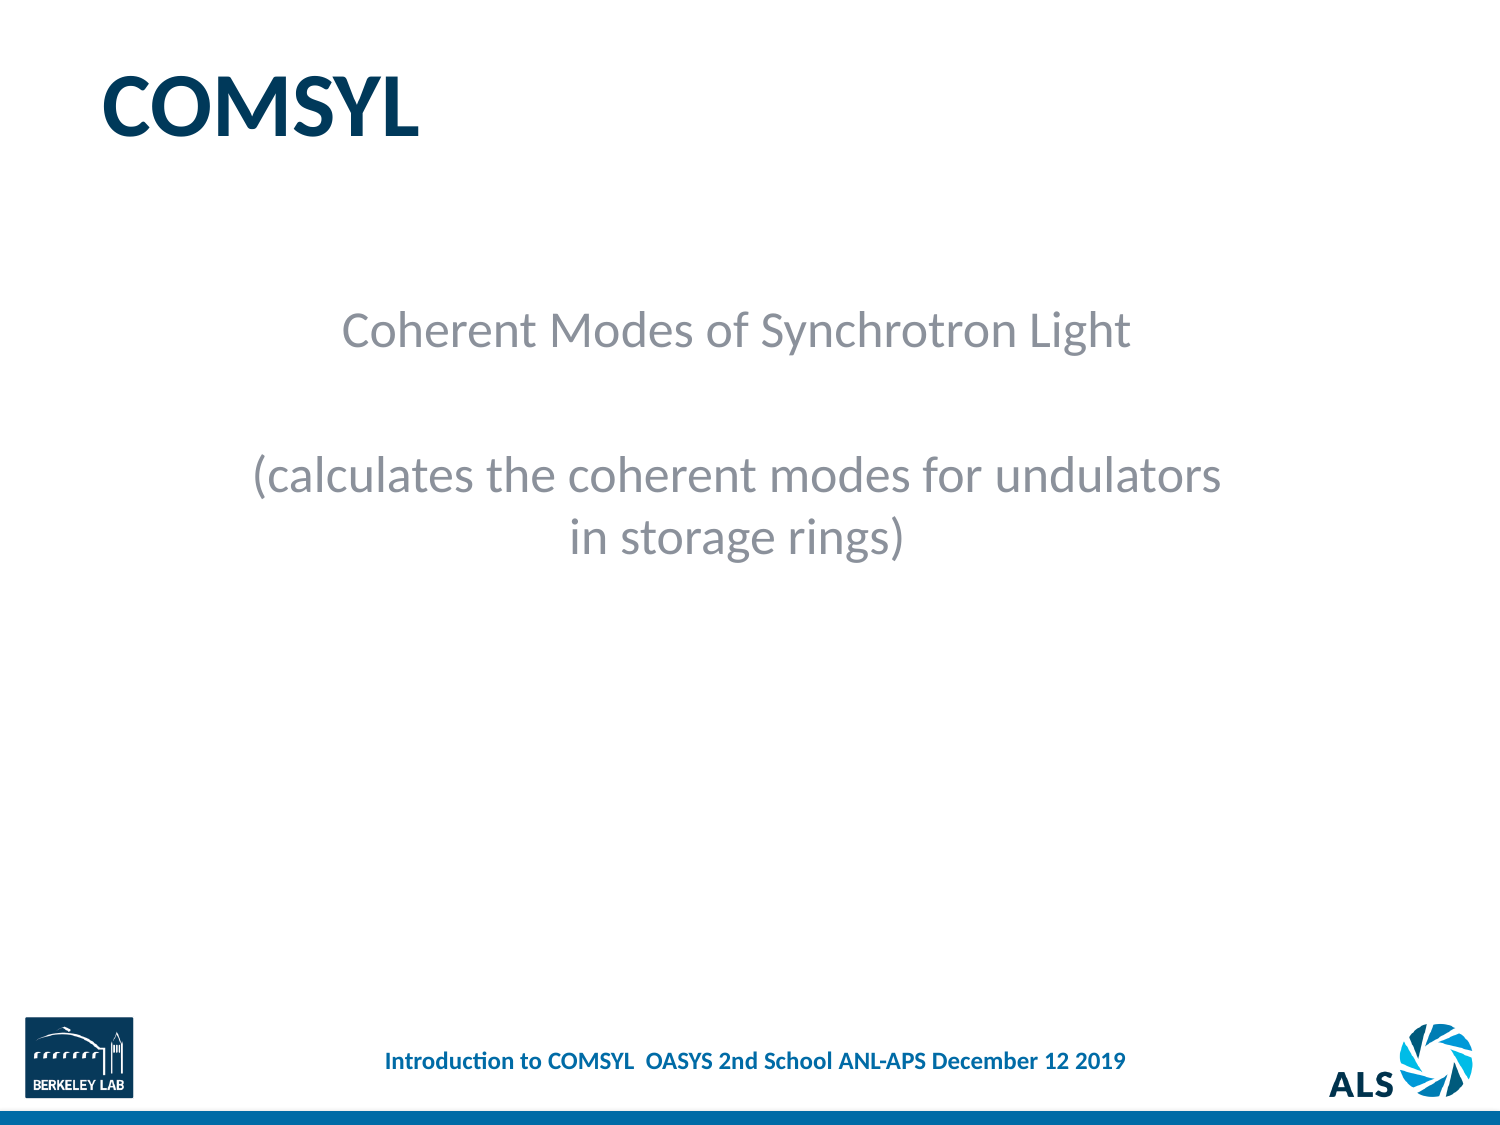

# COMSYL
Coherent Modes of Synchrotron Light

(calculates the coherent modes for undulators in storage rings)